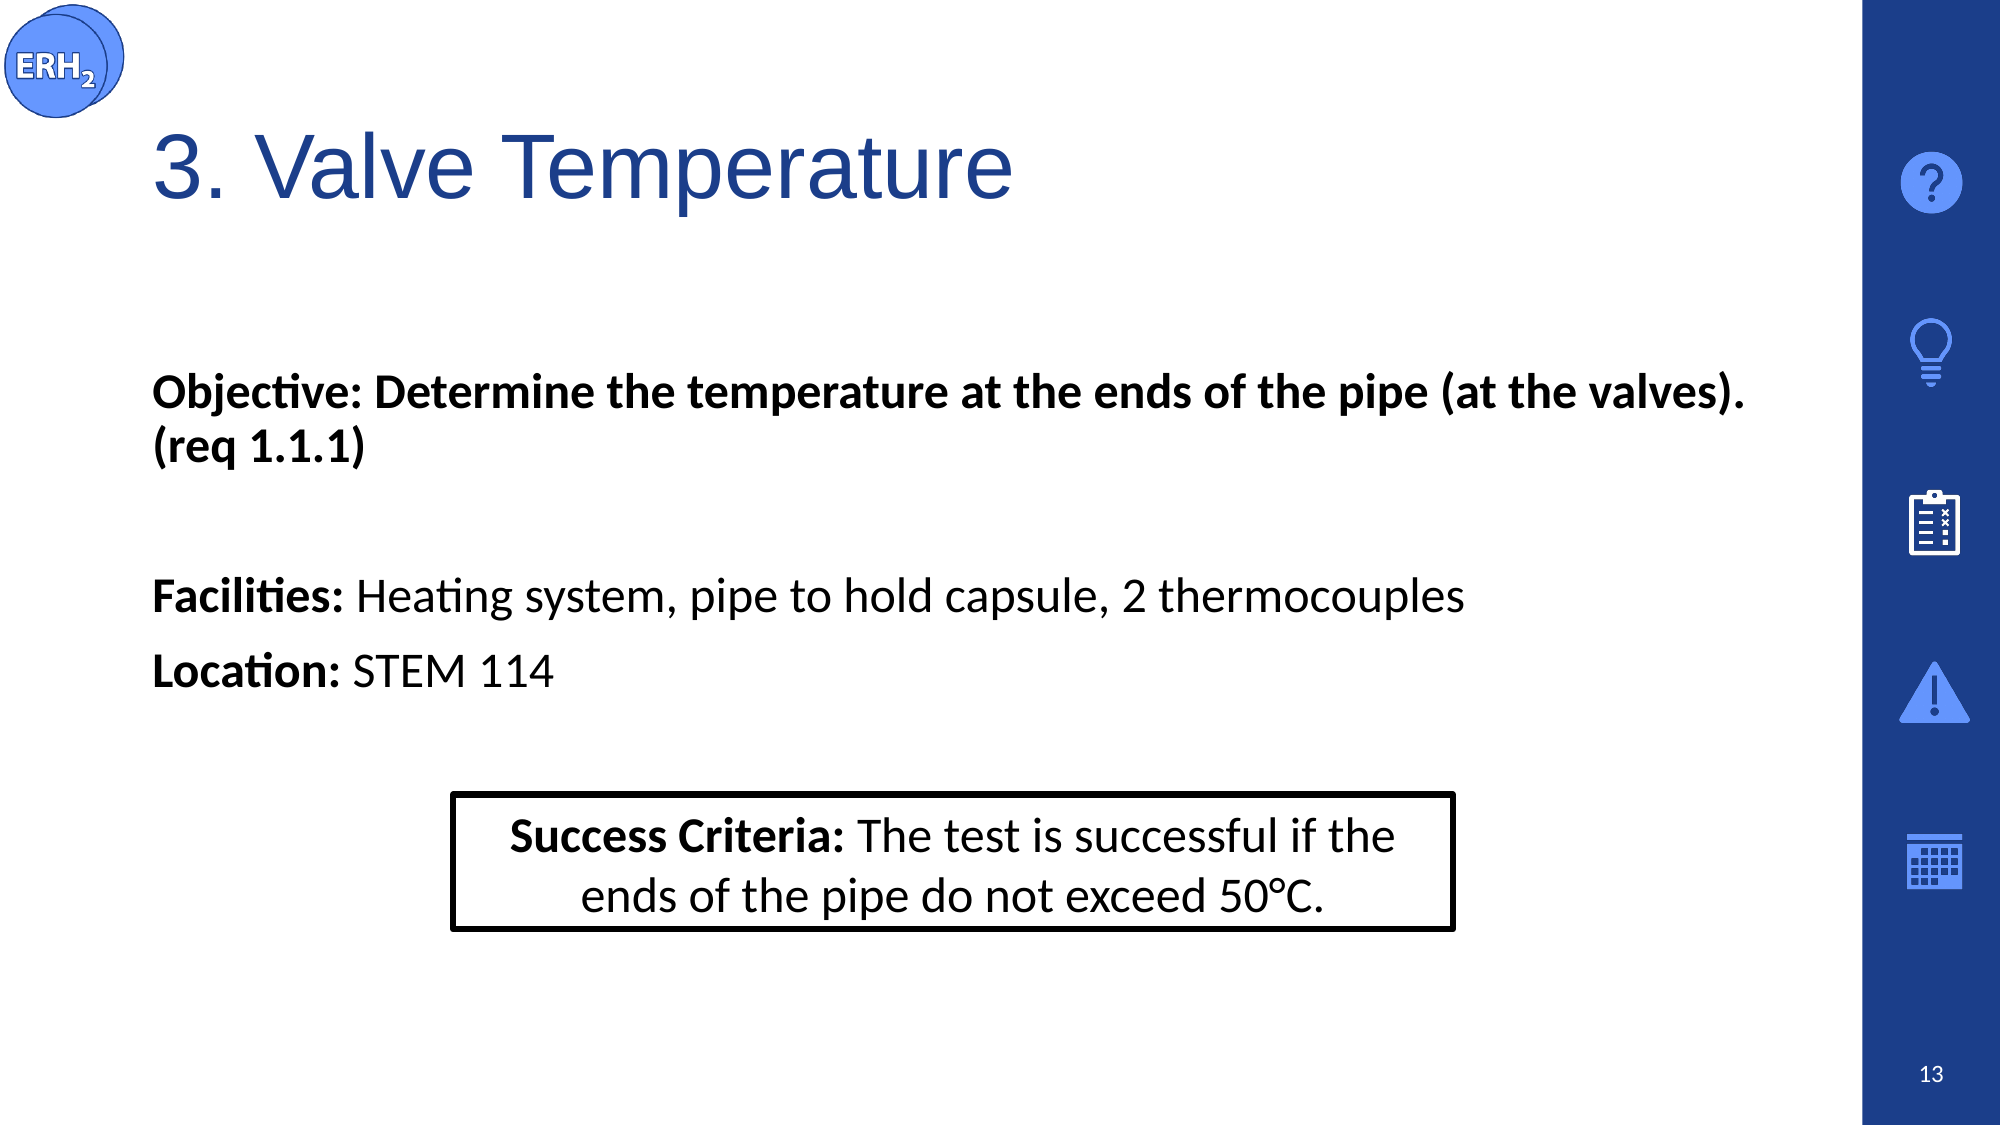

# 3. Valve Temperature

Objective: Determine the temperature at the ends of the pipe (at the valves). (req 1.1.1)

Facilities: Heating system, pipe to hold capsule, 2 thermocouples
Location: STEM 114
Success Criteria: The test is successful if the ends of the pipe do not exceed 50°C.
13